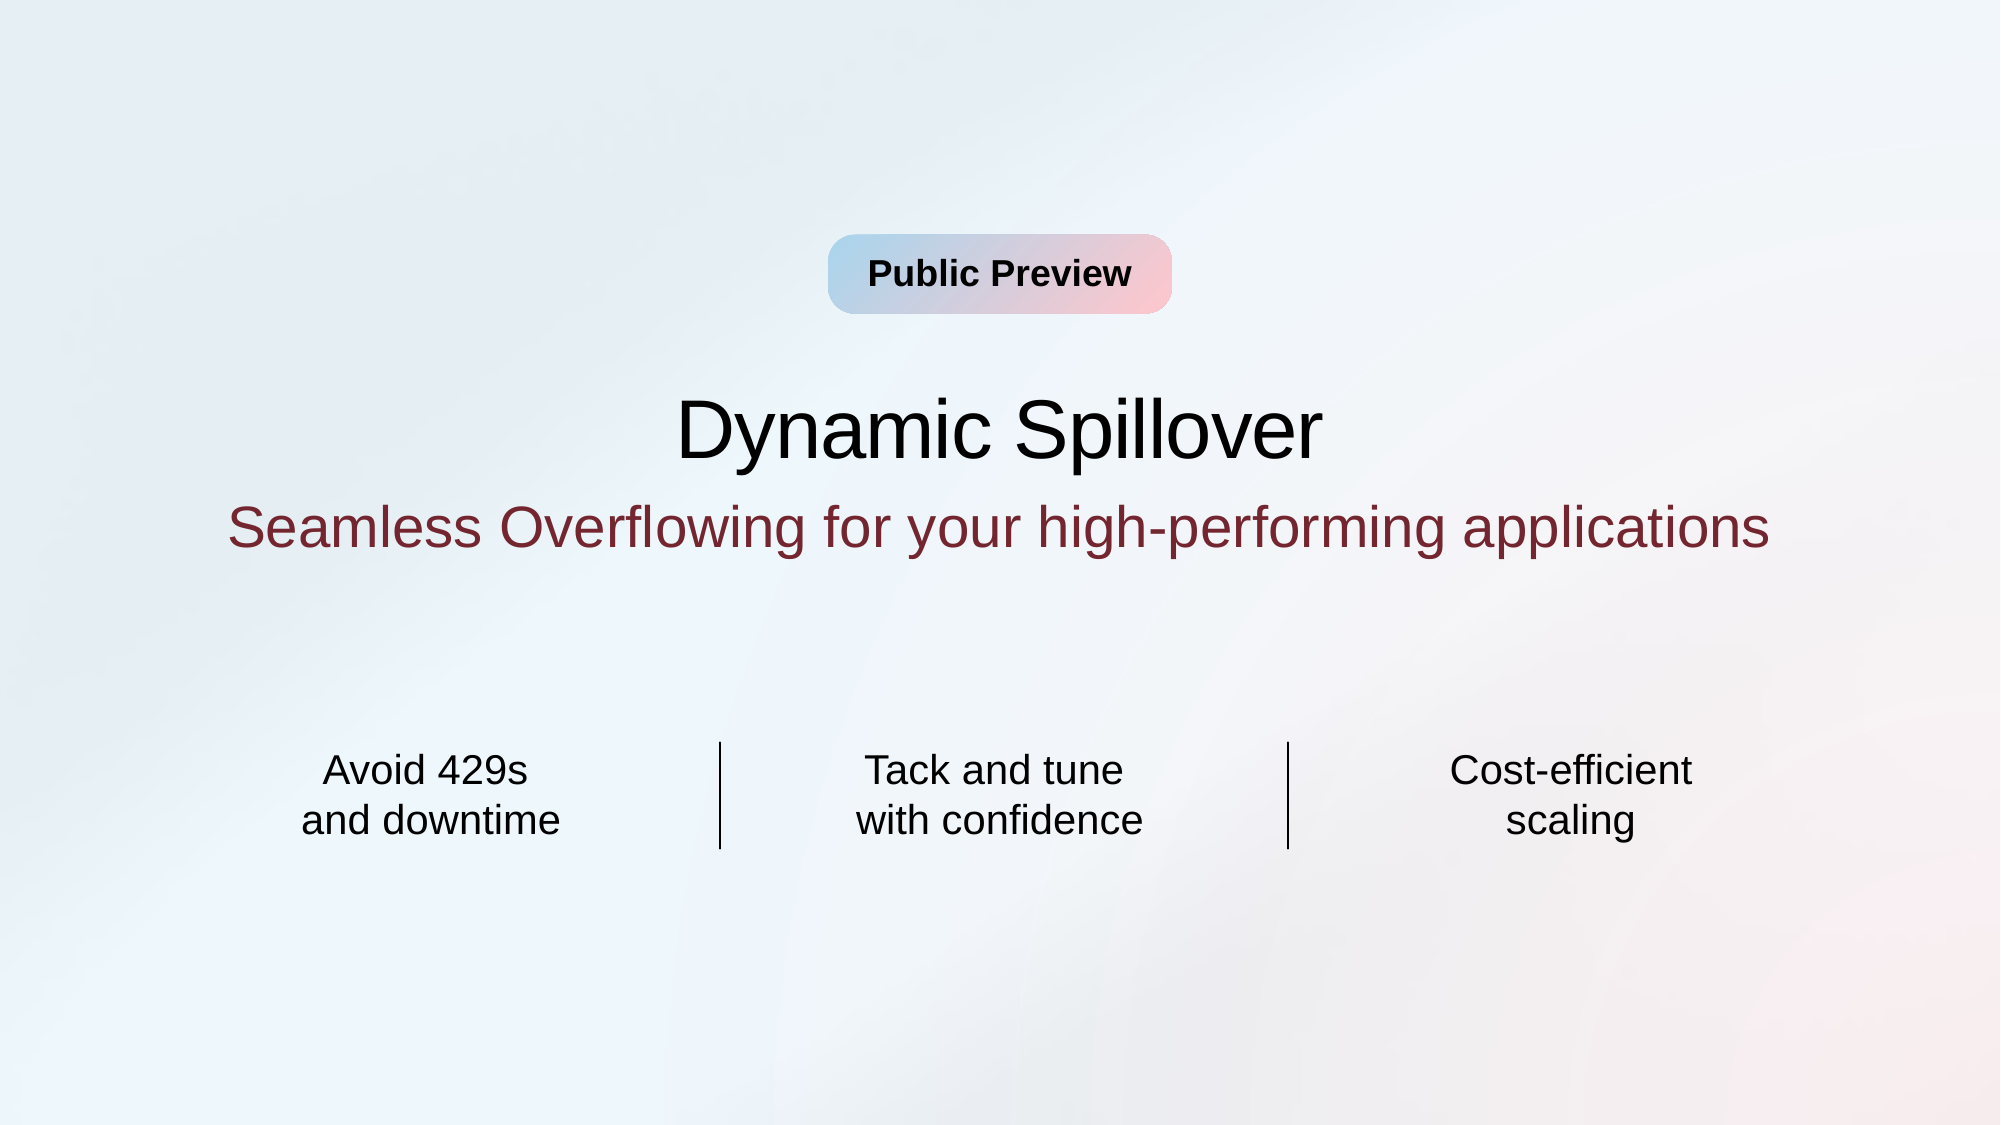

Public Preview
# Dynamic Spillover
Seamless Overflowing for your high-performing applications
Avoid 429s
and downtime
Tack and tune
with confidence
Cost-efficient scaling